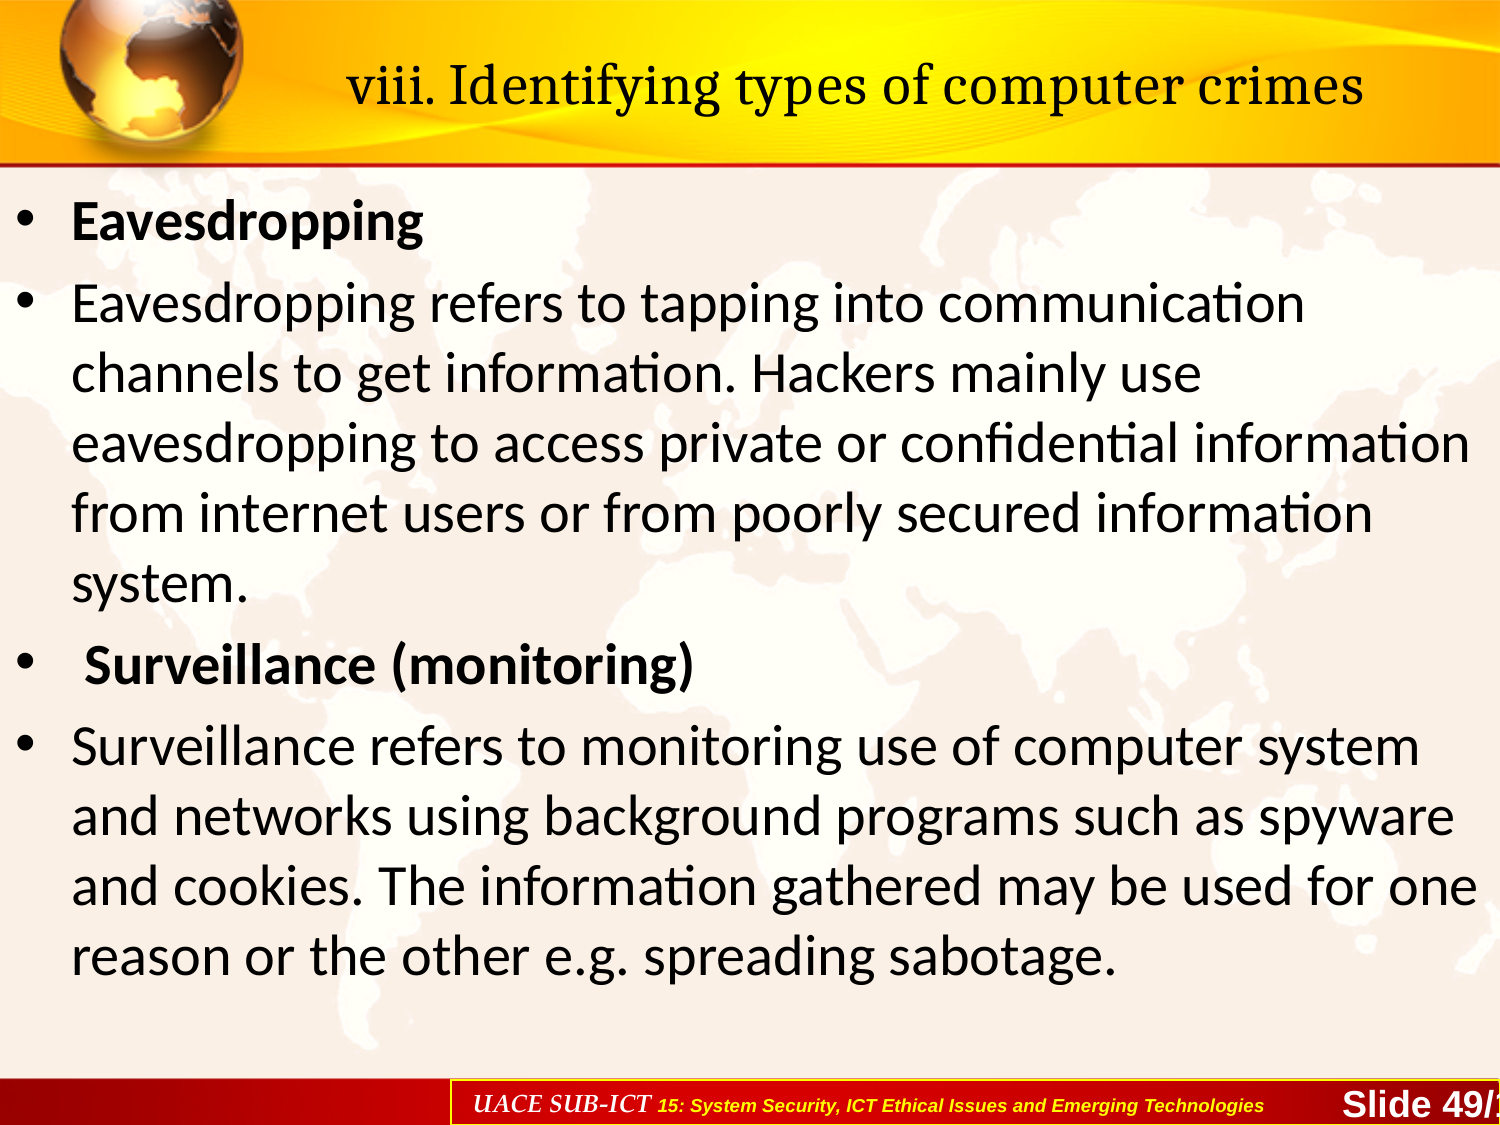

# viii. Identifying types of computer crimes
Eavesdropping
Eavesdropping refers to tapping into communication channels to get information. Hackers mainly use eavesdropping to access private or confidential information from internet users or from poorly secured information system.
 Surveillance (monitoring)
Surveillance refers to monitoring use of computer system and networks using background programs such as spyware and cookies. The information gathered may be used for one reason or the other e.g. spreading sabotage.